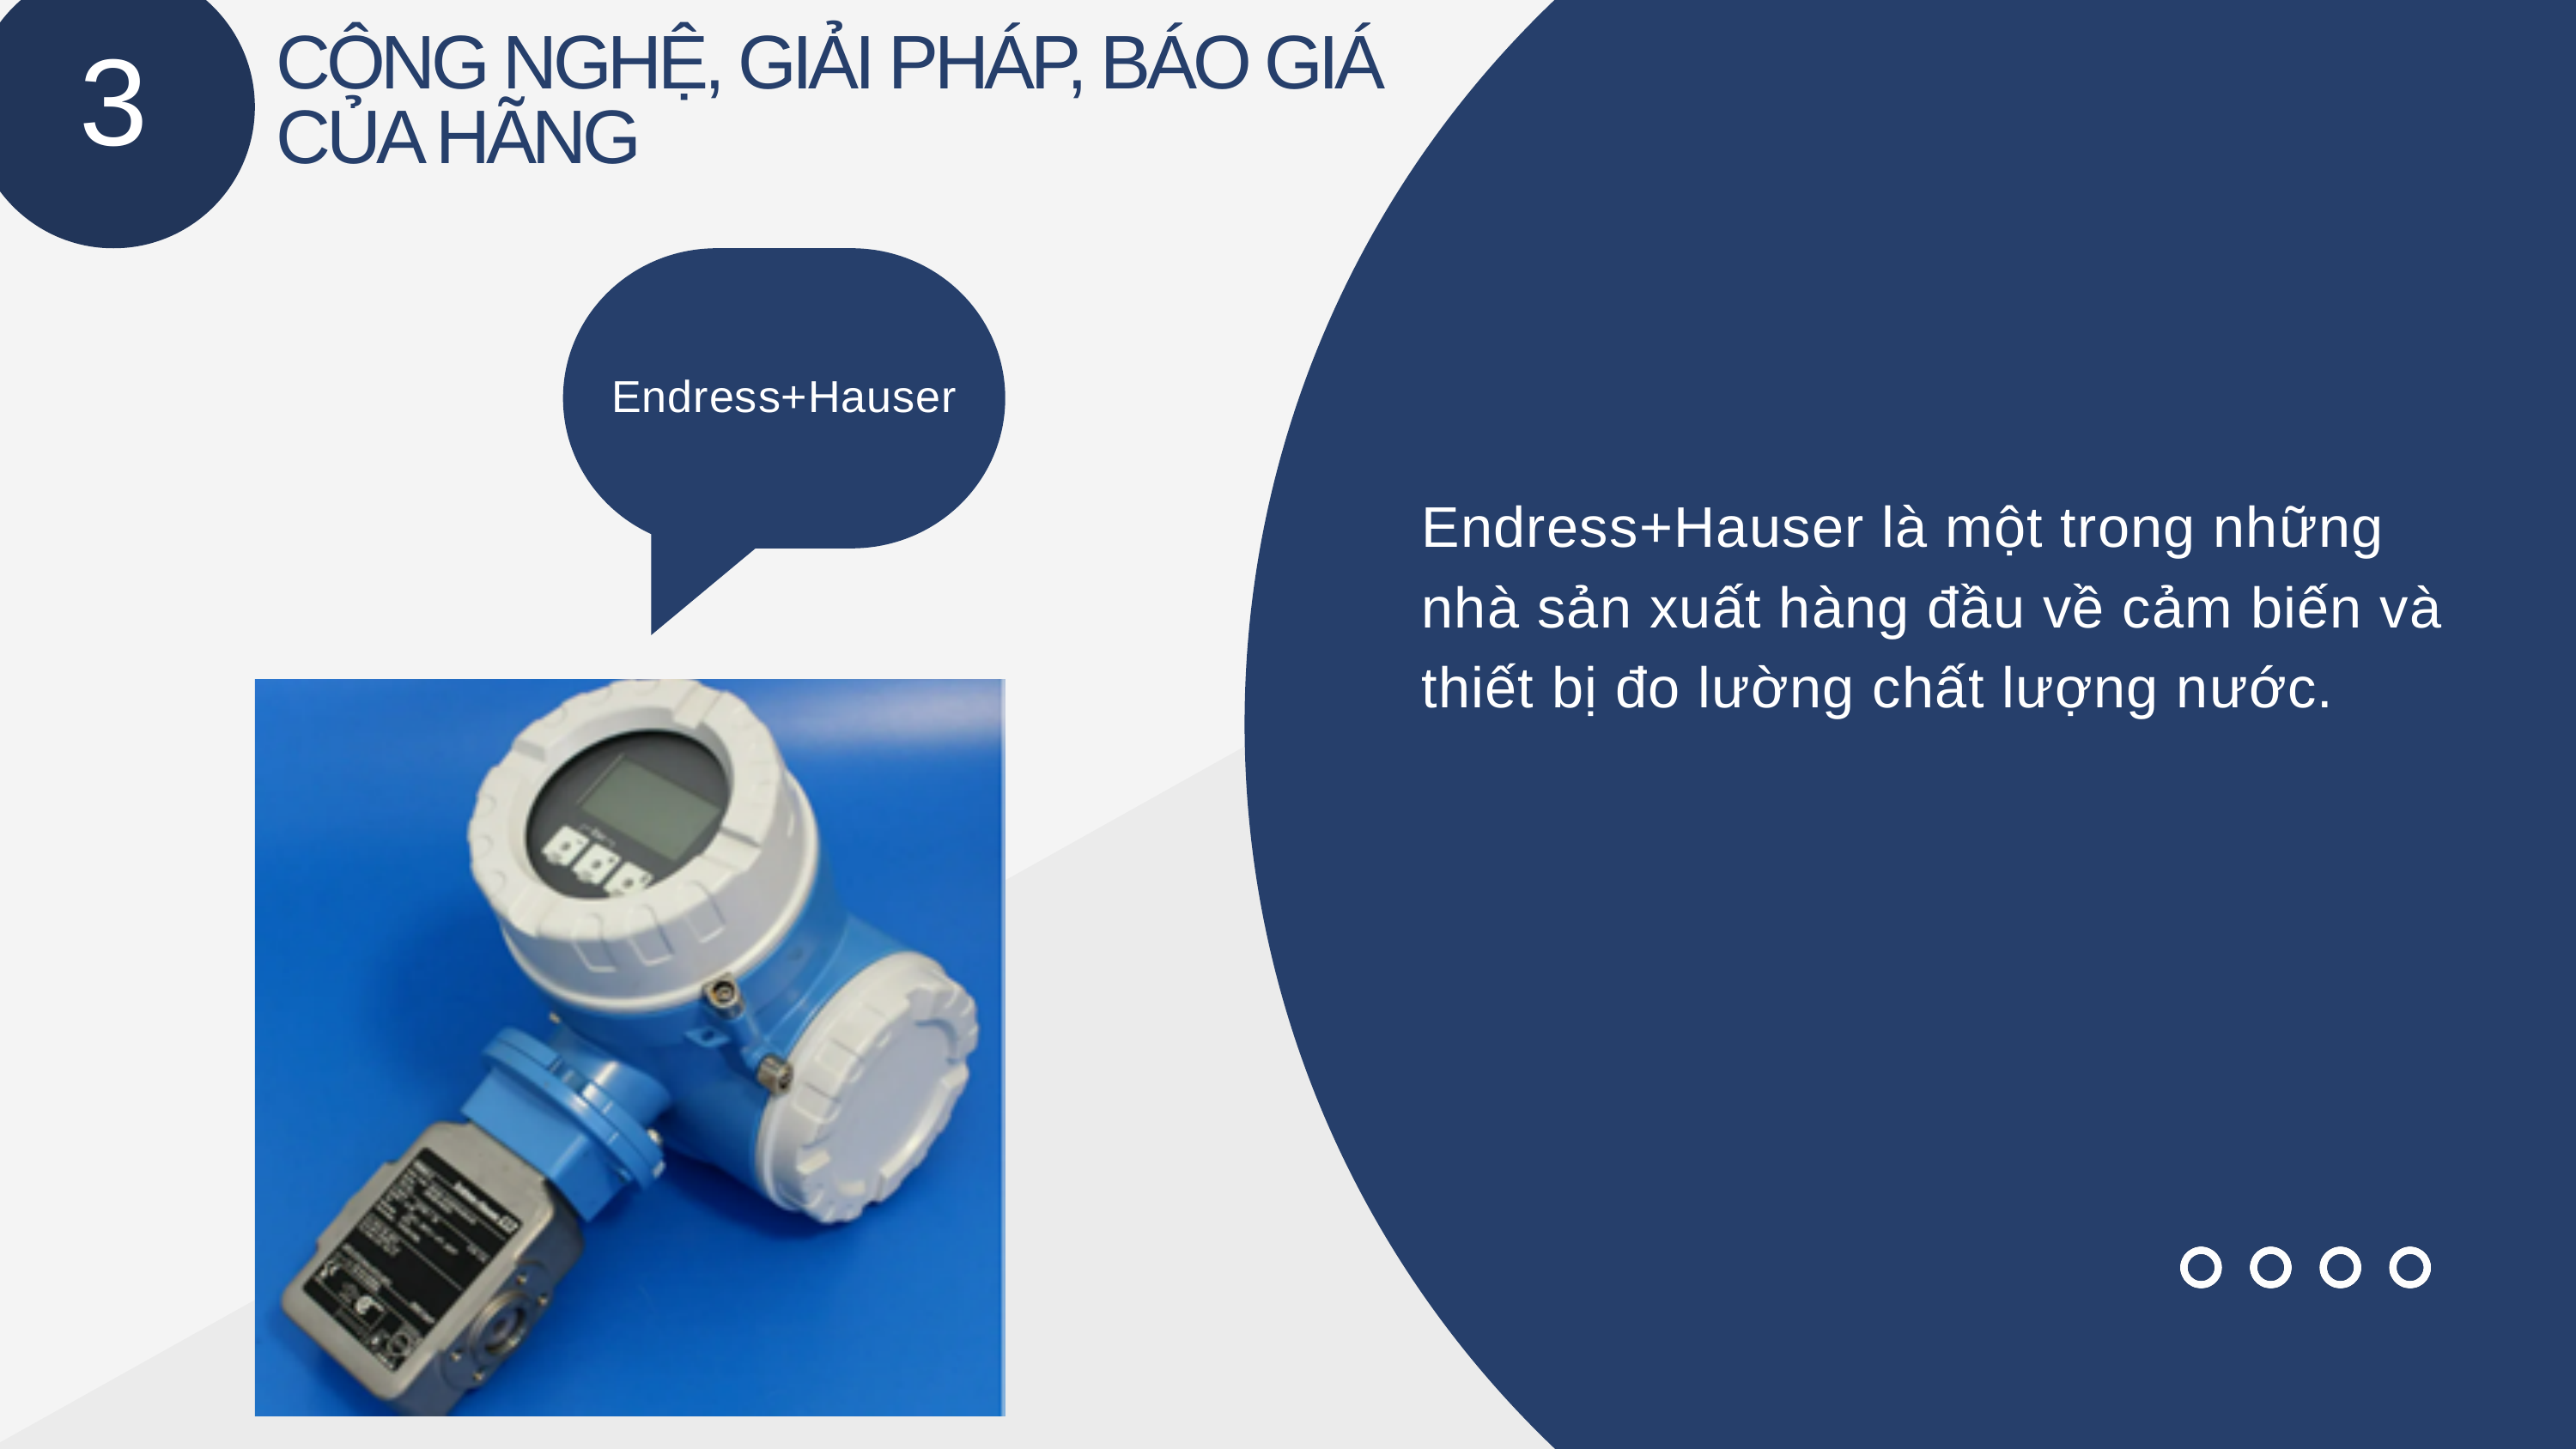

3
CÔNG NGHỆ, GIẢI PHÁP, BÁO GIÁ CỦA HÃNG

Endress+Hauser là một trong những nhà sản xuất hàng đầu về cảm biến và thiết bị đo lường chất lượng nước.

Endress+Hauser